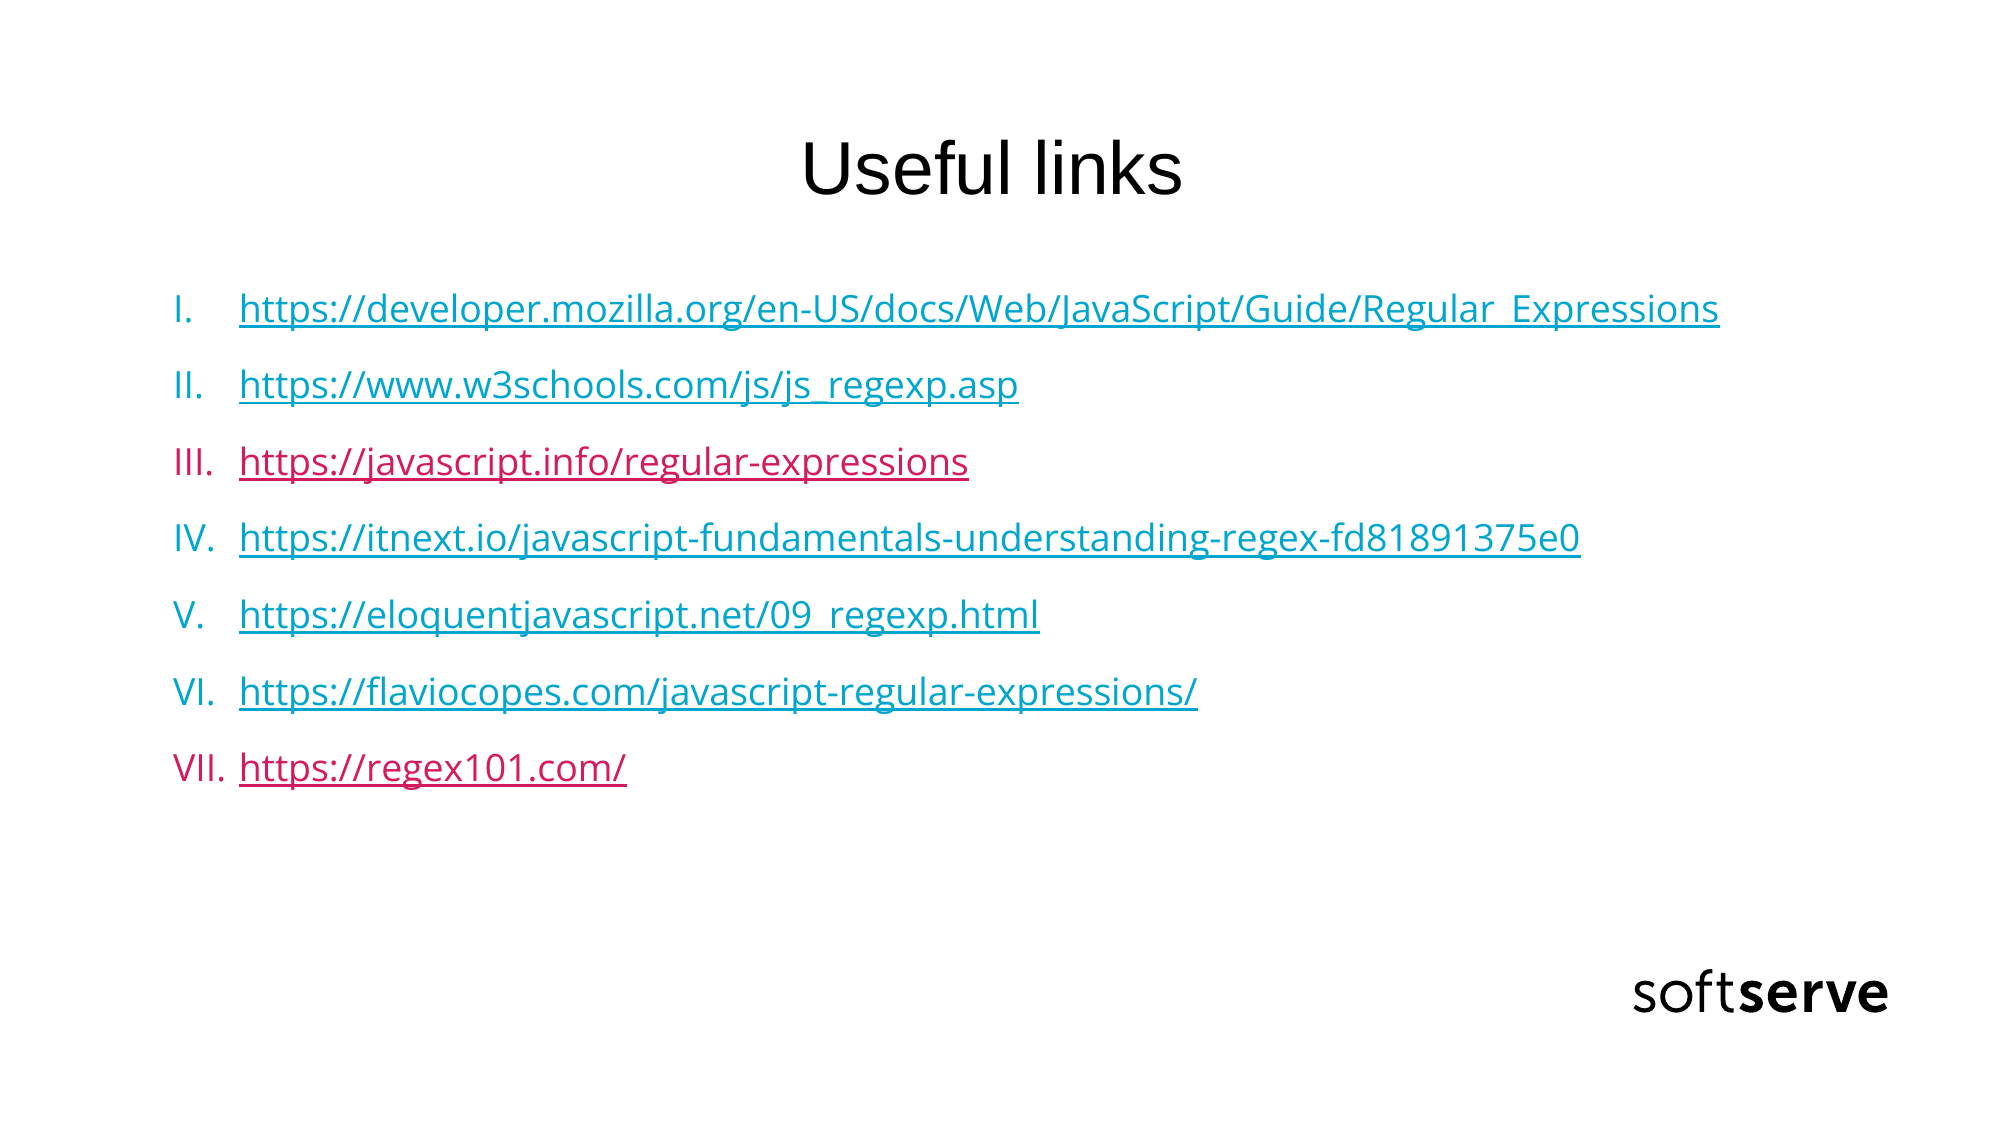

# Useful links
https://developer.mozilla.org/en-US/docs/Web/JavaScript/Guide/Regular_Expressions
https://www.w3schools.com/js/js_regexp.asp
https://javascript.info/regular-expressions
https://itnext.io/javascript-fundamentals-understanding-regex-fd81891375e0
https://eloquentjavascript.net/09_regexp.html
https://flaviocopes.com/javascript-regular-expressions/
https://regex101.com/